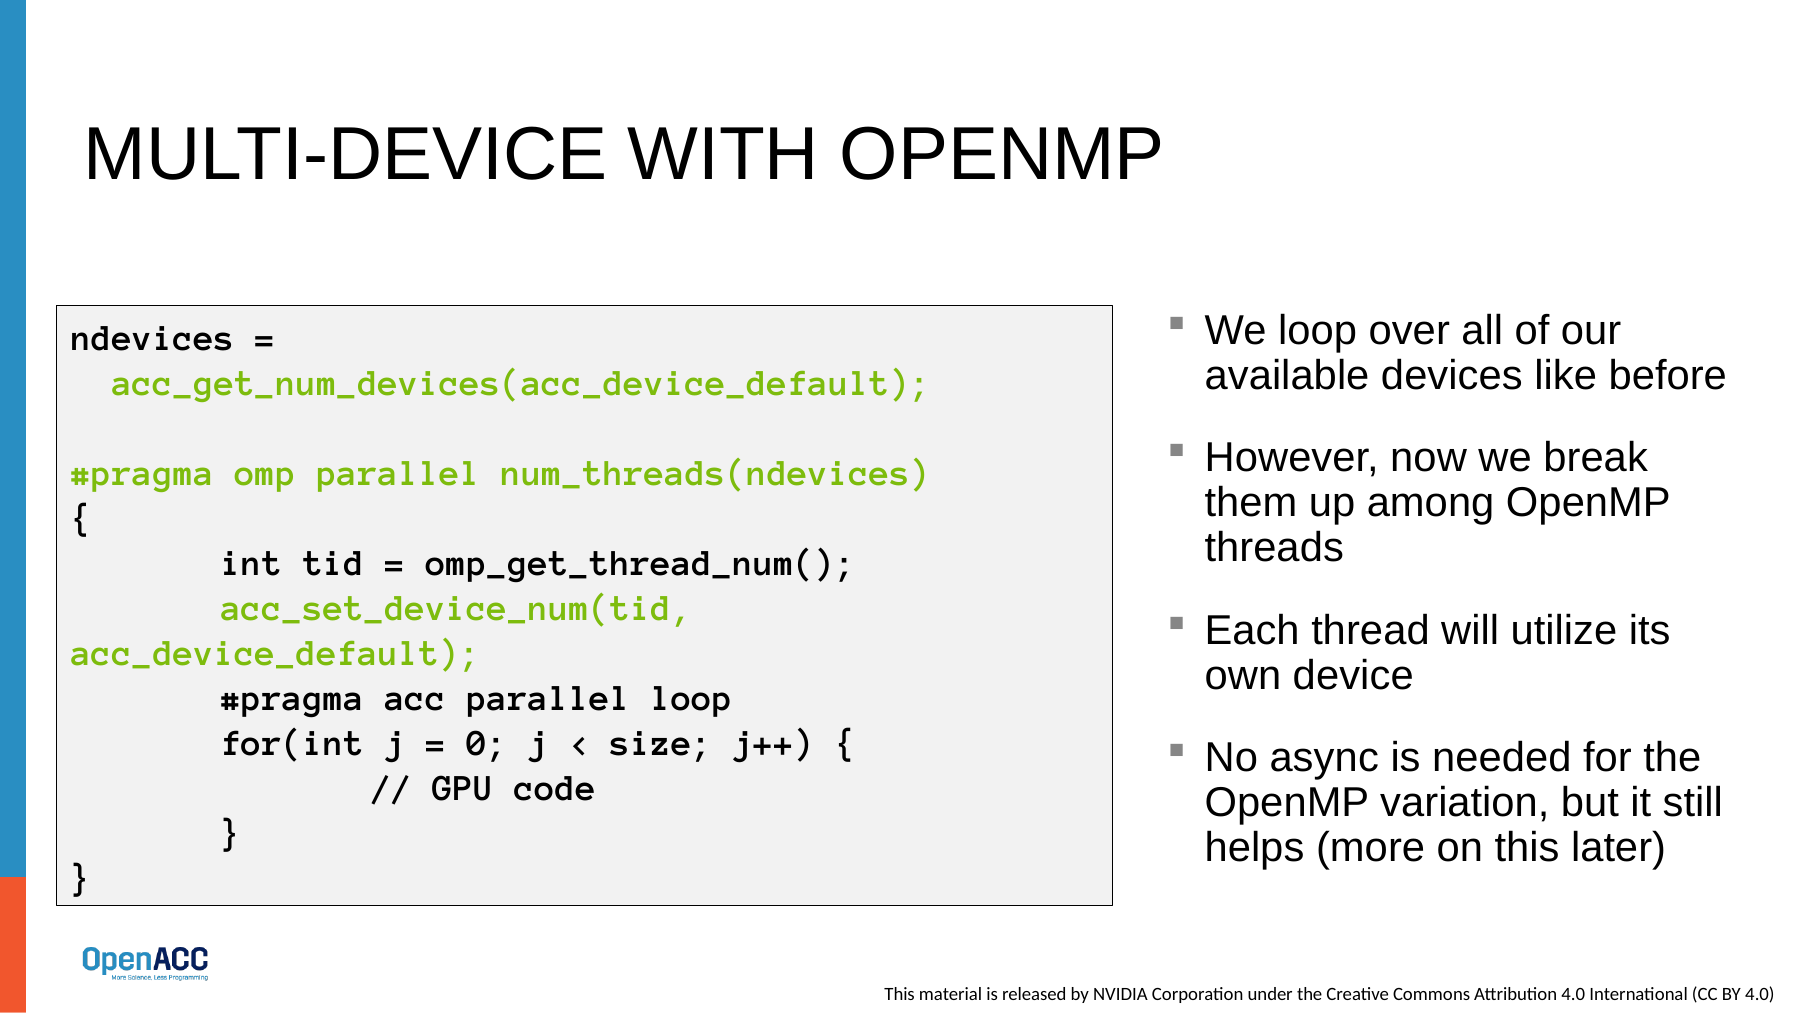

# Multi-Device with OpenMP
We loop over all of our available devices like before
However, now we break them up among OpenMP threads
Each thread will utilize its own device
No async is needed for the OpenMP variation, but it still helps (more on this later)
ndevices =
  acc_get_num_devices(acc_device_default);

#pragma omp parallel num_threads(ndevices)
{
	int tid = omp_get_thread_num();
	acc_set_device_num(tid, acc_device_default);
	#pragma acc parallel loop
	for(int j = 0; j < size; j++) {
		// GPU code
	}
}